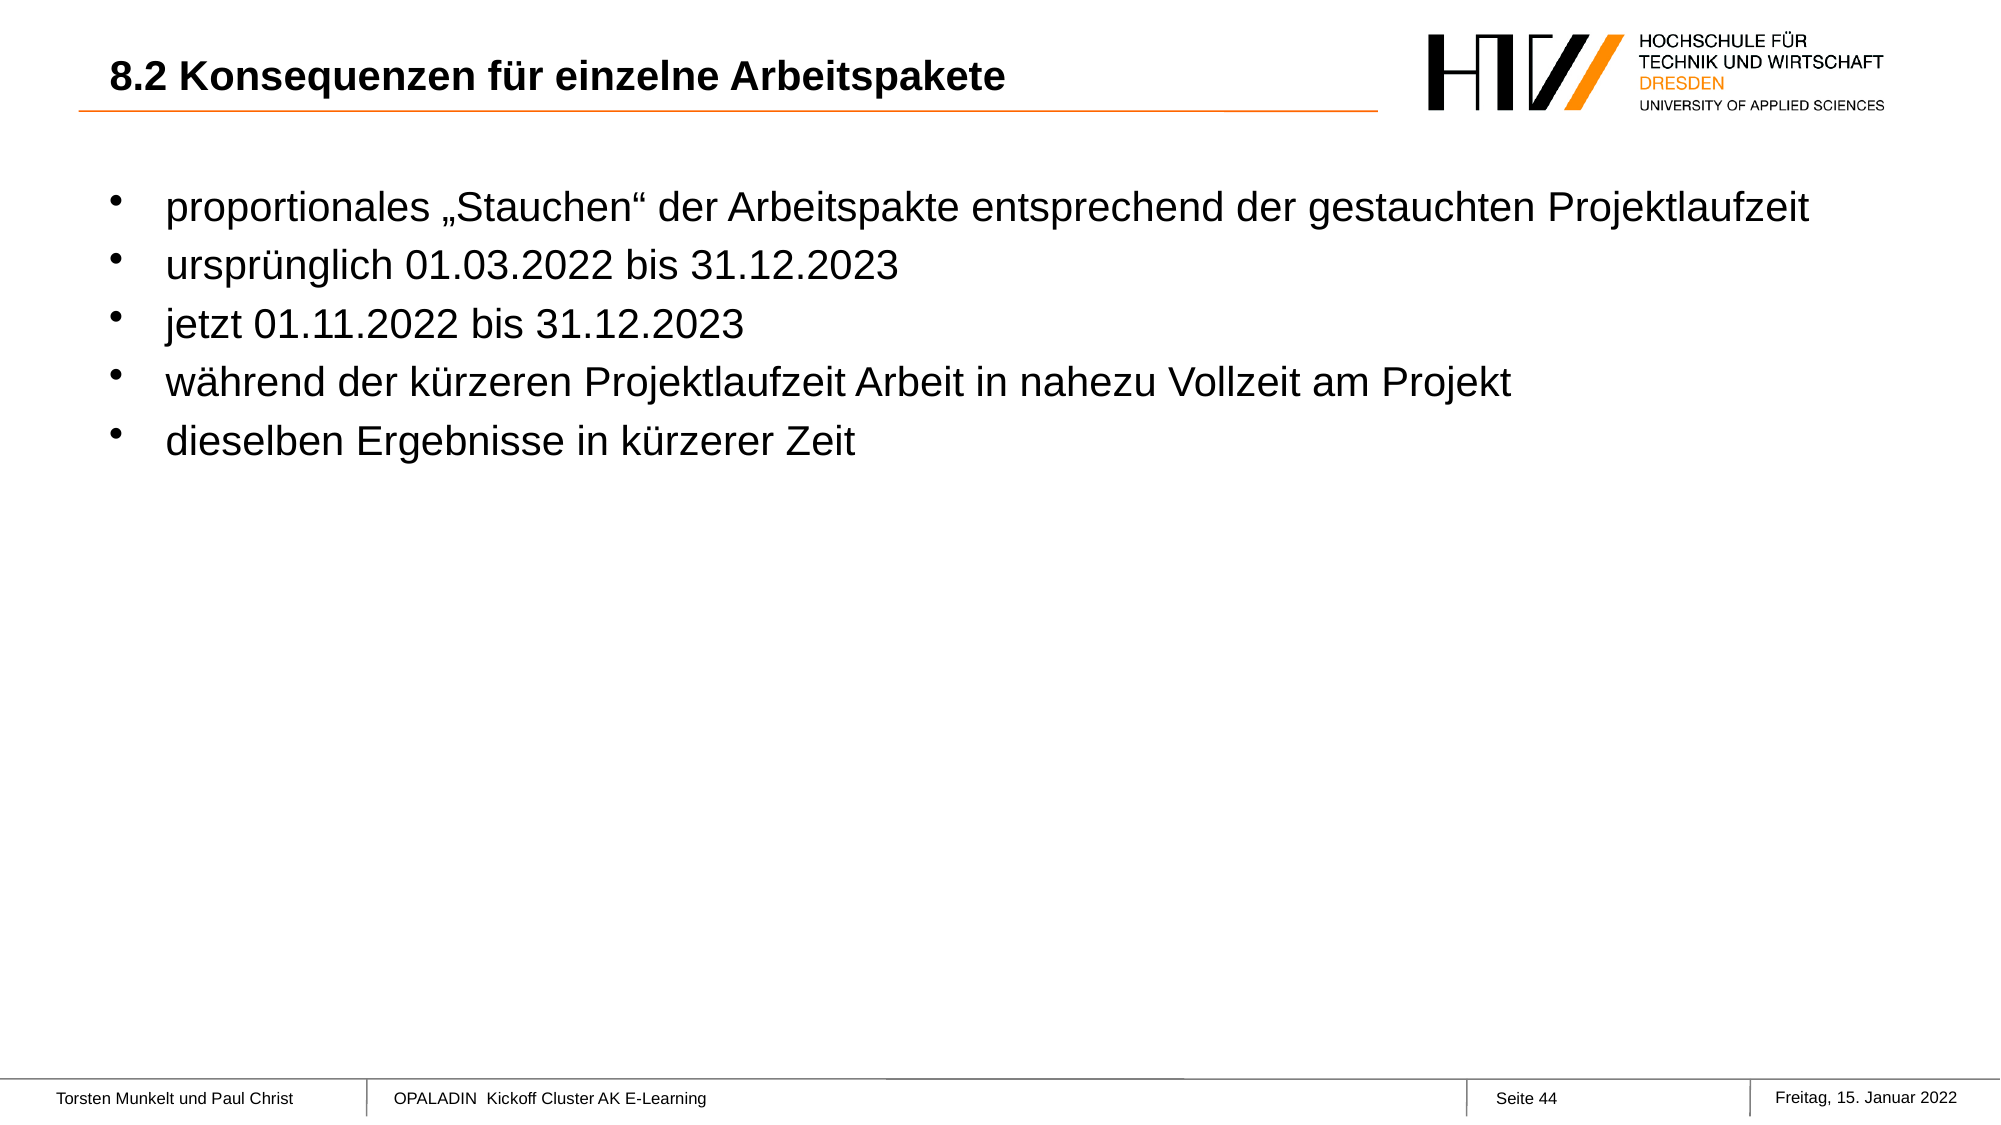

# 8.2 Konsequenzen für einzelne Arbeitspakete
proportionales „Stauchen“ der Arbeitspakte entsprechend der gestauchten Projektlaufzeit
ursprünglich 01.03.2022 bis 31.12.2023
jetzt 01.11.2022 bis 31.12.2023
während der kürzeren Projektlaufzeit Arbeit in nahezu Vollzeit am Projekt
dieselben Ergebnisse in kürzerer Zeit